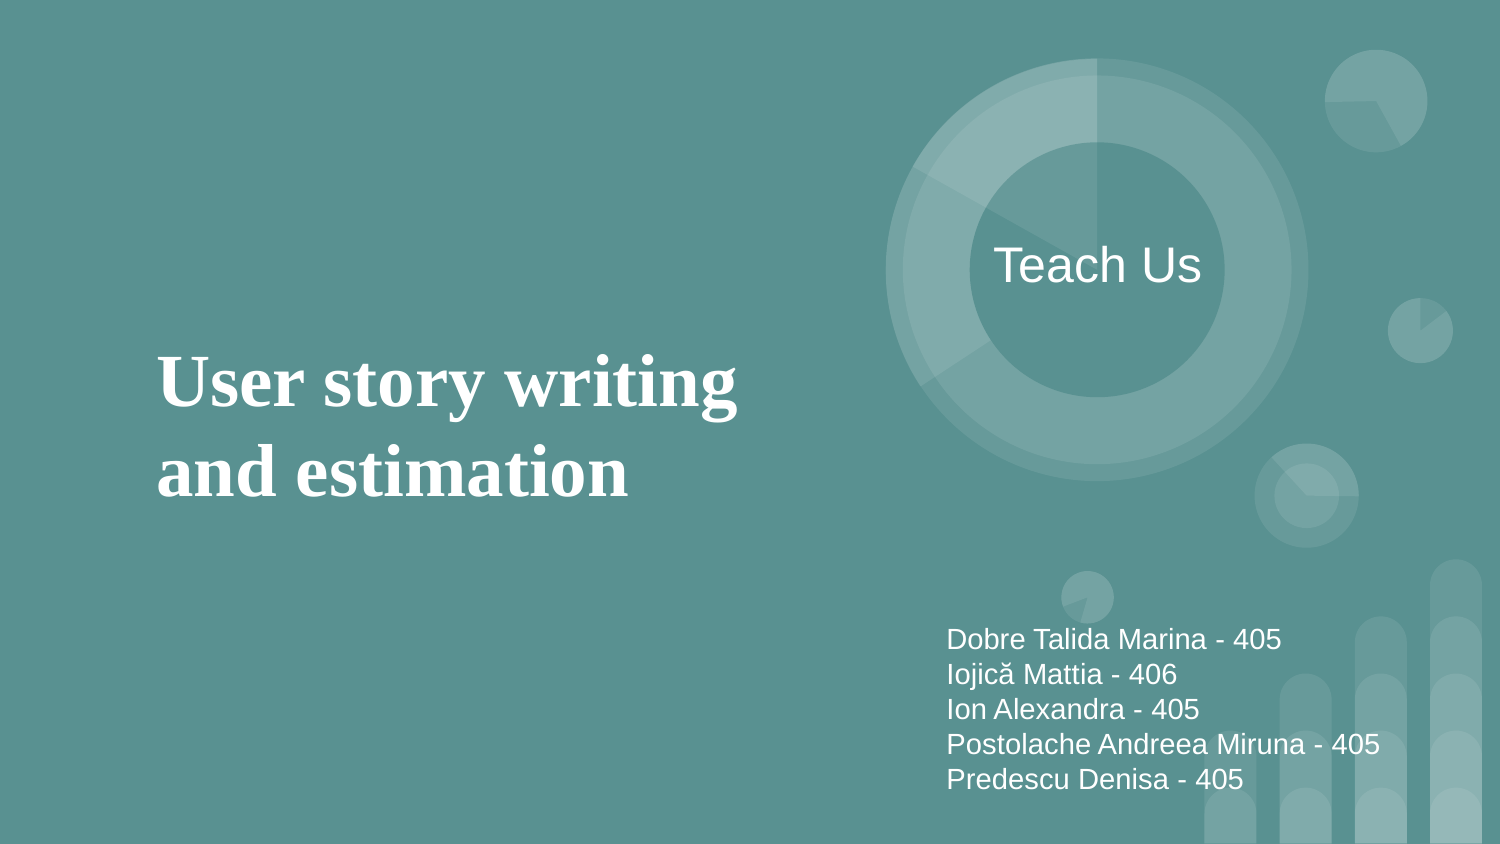

Teach Us
# User story writing and estimation
Dobre Talida Marina - 405
Iojică Mattia - 406
Ion Alexandra - 405
Postolache Andreea Miruna - 405
Predescu Denisa - 405